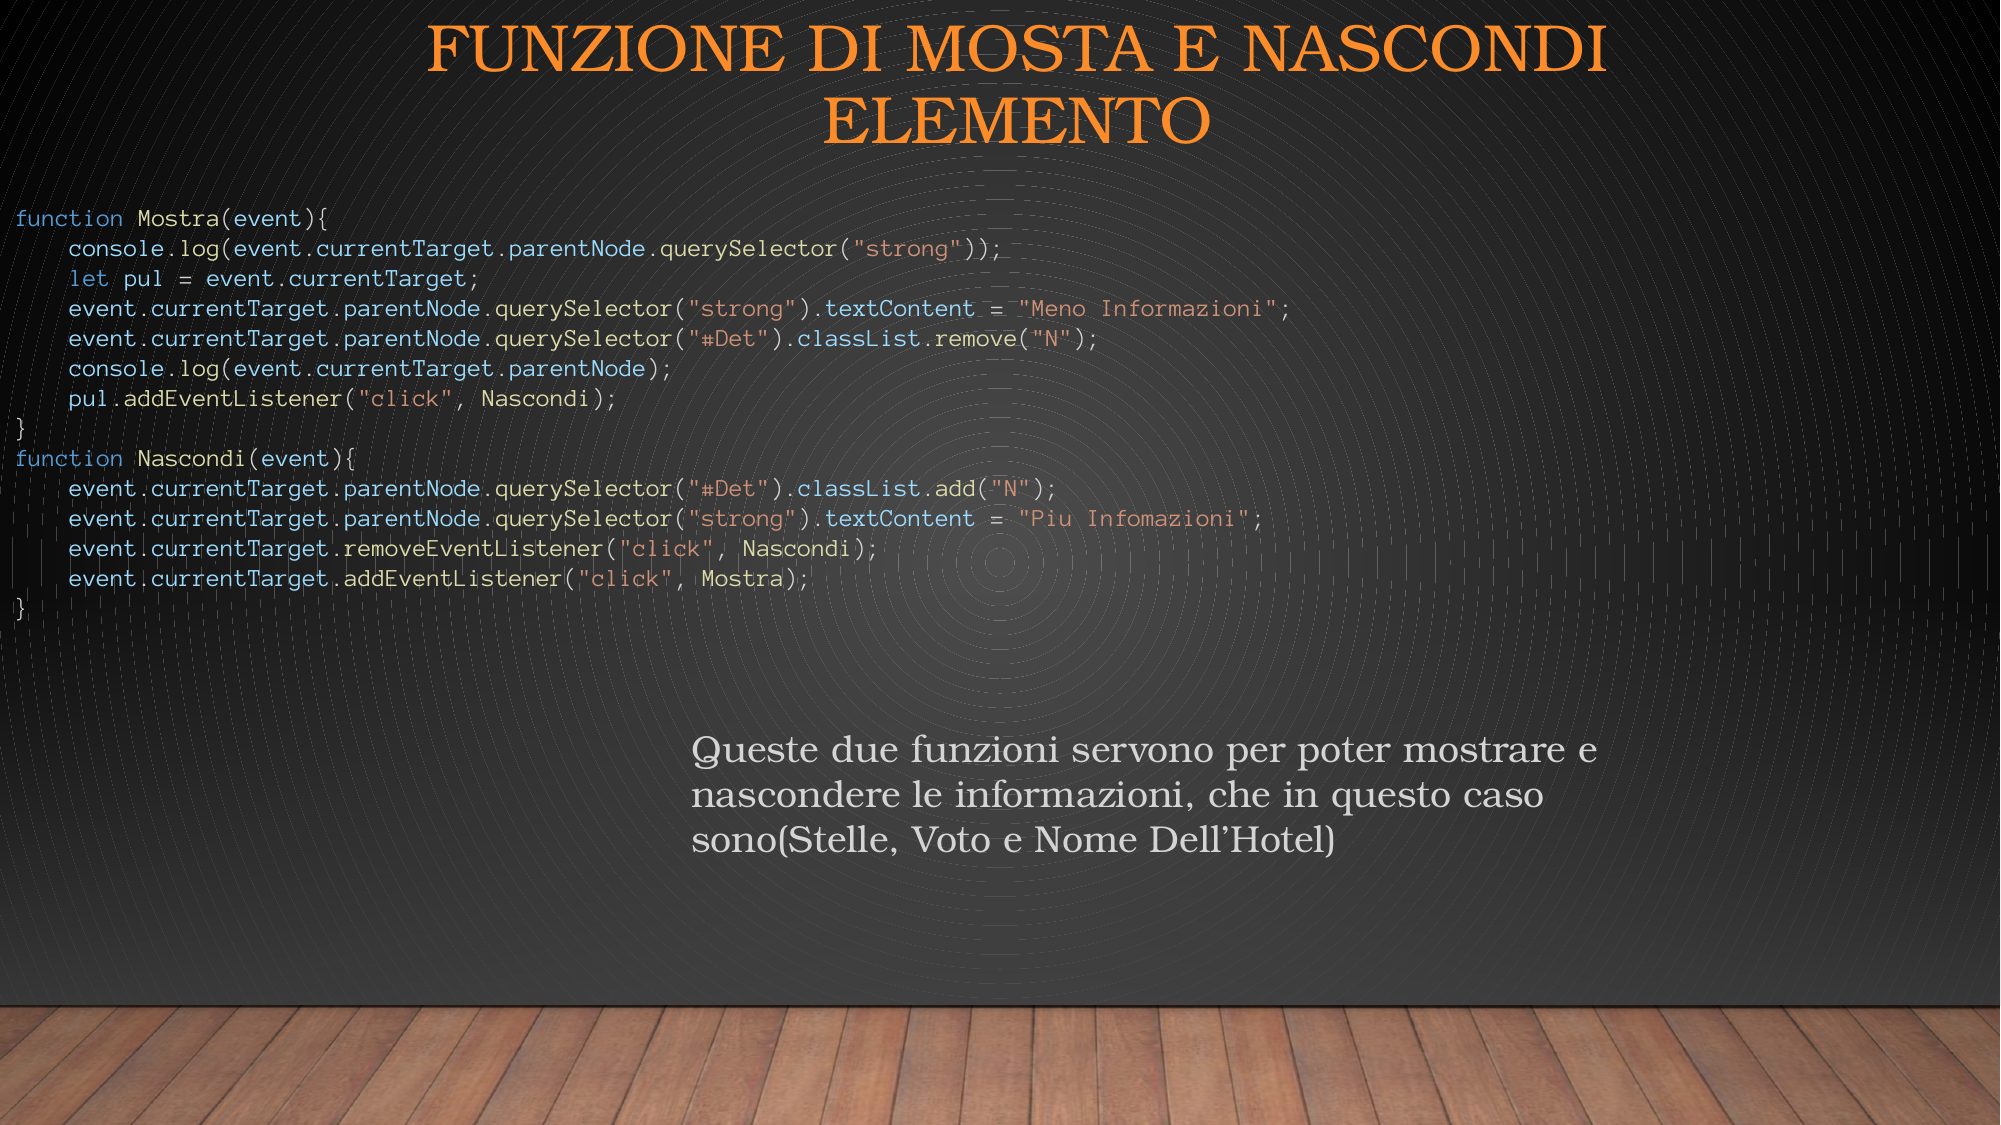

# FUNZIONE DI MOSTA E NASCONDI ELEMENTO
function Mostra(event){
    console.log(event.currentTarget.parentNode.querySelector("strong"));
    let pul = event.currentTarget;
    event.currentTarget.parentNode.querySelector("strong").textContent = "Meno Informazioni";
    event.currentTarget.parentNode.querySelector("#Det").classList.remove("N");
    console.log(event.currentTarget.parentNode);
    pul.addEventListener("click", Nascondi);
}
function Nascondi(event){
    event.currentTarget.parentNode.querySelector("#Det").classList.add("N");
    event.currentTarget.parentNode.querySelector("strong").textContent = "Piu Infomazioni";
    event.currentTarget.removeEventListener("click", Nascondi);
    event.currentTarget.addEventListener("click", Mostra);
}
Queste due funzioni servono per poter mostrare e nascondere le informazioni, che in questo caso sono(Stelle, Voto e Nome Dell’Hotel)